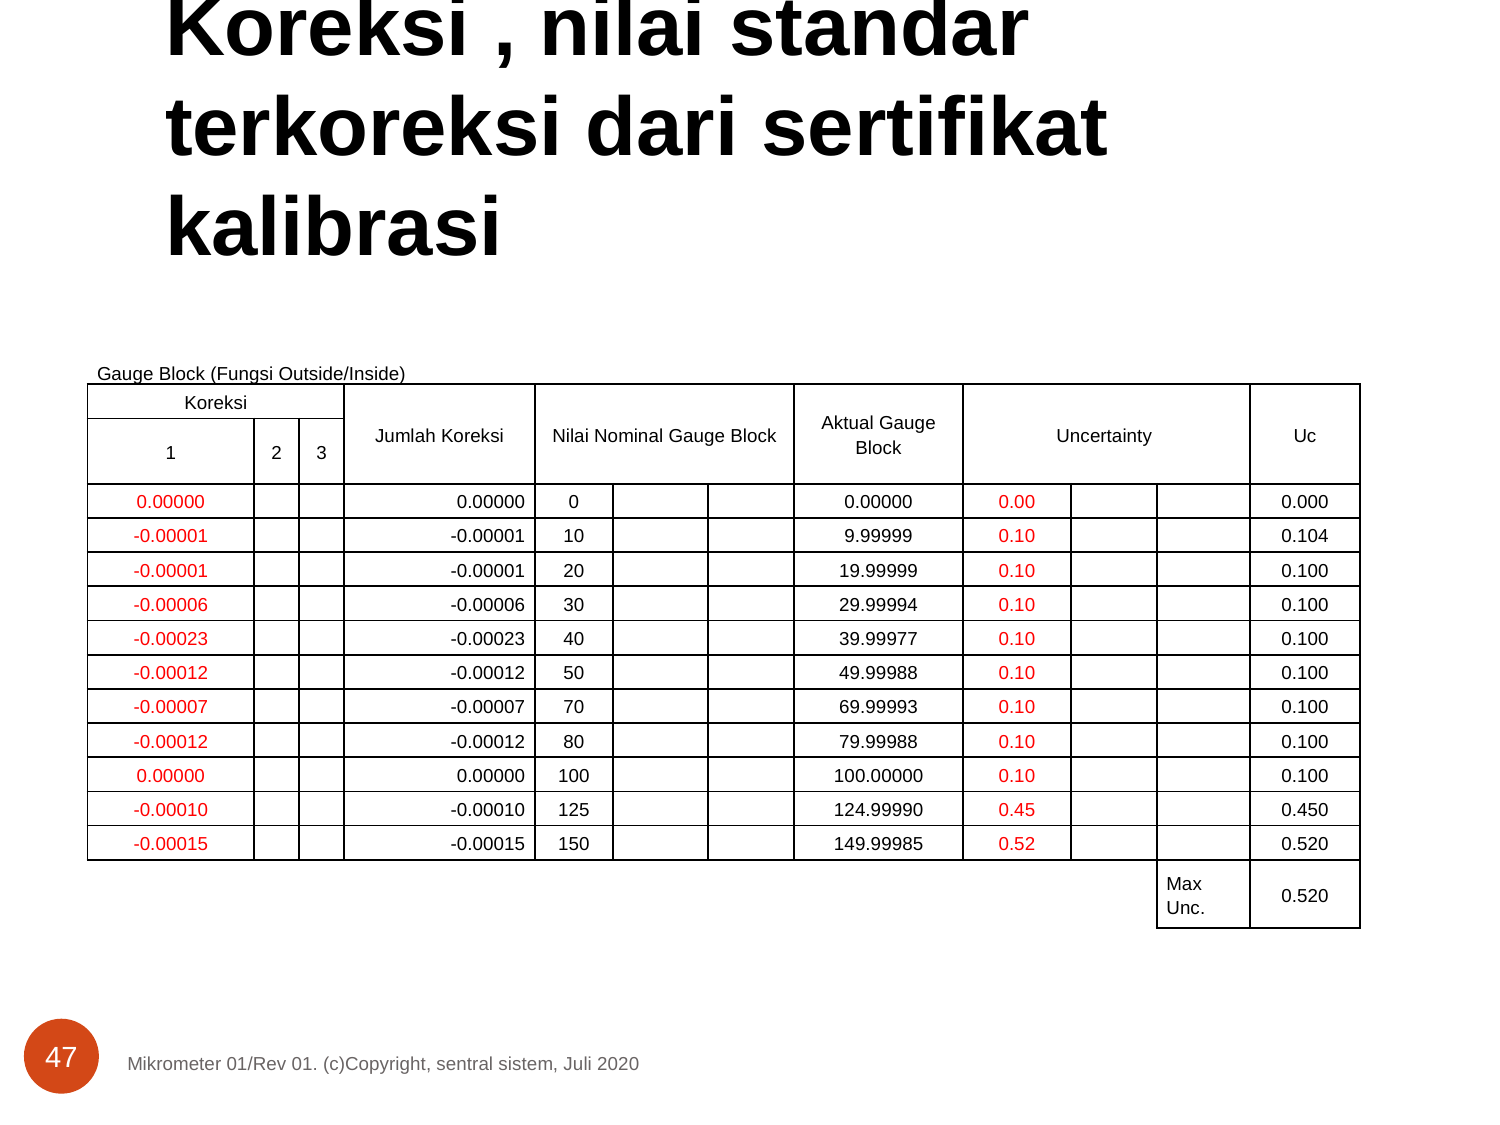

# Koreksi , nilai standar terkoreksi dari sertifikat kalibrasi
| Gauge Block (Fungsi Outside/Inside) |  |  |  |  |  |  |  |  |  |  |  |  |
| --- | --- | --- | --- | --- | --- | --- | --- | --- | --- | --- | --- | --- |
| Koreksi |  |  | Jumlah Koreksi | Nilai Nominal Gauge Block |  |  | Aktual Gauge Block | Uncertainty |  |  | Uc |  |
| 1 | 2 | 3 |  |  |  |  |  |  |  |  |  |  |
| 0.00000 |  |  | 0.00000 | 0 |  |  | 0.00000 | 0.00 |  |  | 0.000 |  |
| -0.00001 |  |  | -0.00001 | 10 |  |  | 9.99999 | 0.10 |  |  | 0.104 |  |
| -0.00001 |  |  | -0.00001 | 20 |  |  | 19.99999 | 0.10 |  |  | 0.100 |  |
| -0.00006 |  |  | -0.00006 | 30 |  |  | 29.99994 | 0.10 |  |  | 0.100 |  |
| -0.00023 |  |  | -0.00023 | 40 |  |  | 39.99977 | 0.10 |  |  | 0.100 |  |
| -0.00012 |  |  | -0.00012 | 50 |  |  | 49.99988 | 0.10 |  |  | 0.100 |  |
| -0.00007 |  |  | -0.00007 | 70 |  |  | 69.99993 | 0.10 |  |  | 0.100 |  |
| -0.00012 |  |  | -0.00012 | 80 |  |  | 79.99988 | 0.10 |  |  | 0.100 |  |
| 0.00000 |  |  | 0.00000 | 100 |  |  | 100.00000 | 0.10 |  |  | 0.100 |  |
| -0.00010 |  |  | -0.00010 | 125 |  |  | 124.99990 | 0.45 |  |  | 0.450 |  |
| -0.00015 |  |  | -0.00015 | 150 |  |  | 149.99985 | 0.52 |  |  | 0.520 |  |
|  |  |  |  |  |  |  |  |  |  | Max Unc. | 0.520 |  |
|  |  |  |  |  |  |  |  |  |  |  |  |  |
47
Mikrometer 01/Rev 01. (c)Copyright, sentral sistem, Juli 2020